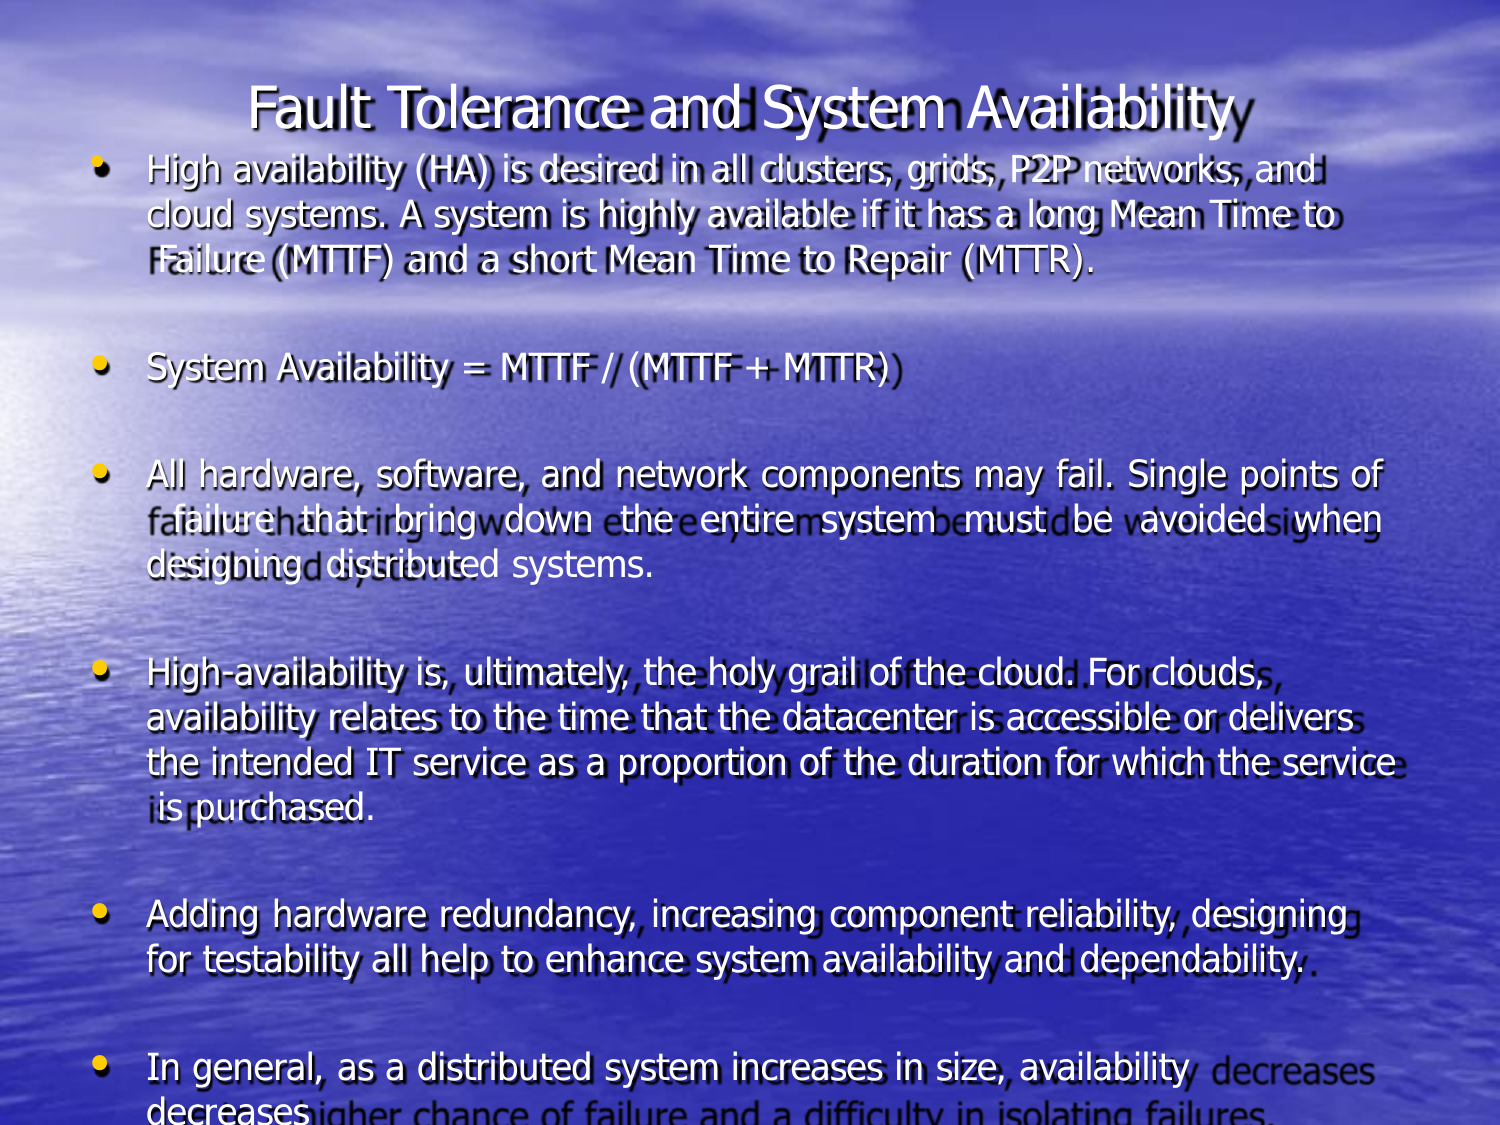

# Fault Tolerance and System Availability

High availability (HA) is desired in all clusters, grids, P2P networks, and  cloud systems. A system is highly available if it has a long Mean Time to  Failure (MTTF) and a short Mean Time to Repair (MTTR).

System Availability = MTTF / (MTTF + MTTR)

All hardware, software, and network components may fail. Single points of  failure that bring down the entire system must be avoided when designing  distributed systems.

High-availability is, ultimately, the holy grail of the cloud. For clouds,  availability relates to the time that the datacenter is accessible or delivers  the intended IT service as a proportion of the duration for which the service  is purchased.

Adding hardware redundancy, increasing component reliability, designing  for testability all help to enhance system availability and dependability.

In general, as a distributed system increases in size, availability decreases
due to a higher chance of failure and a difficulty in isolating failures.